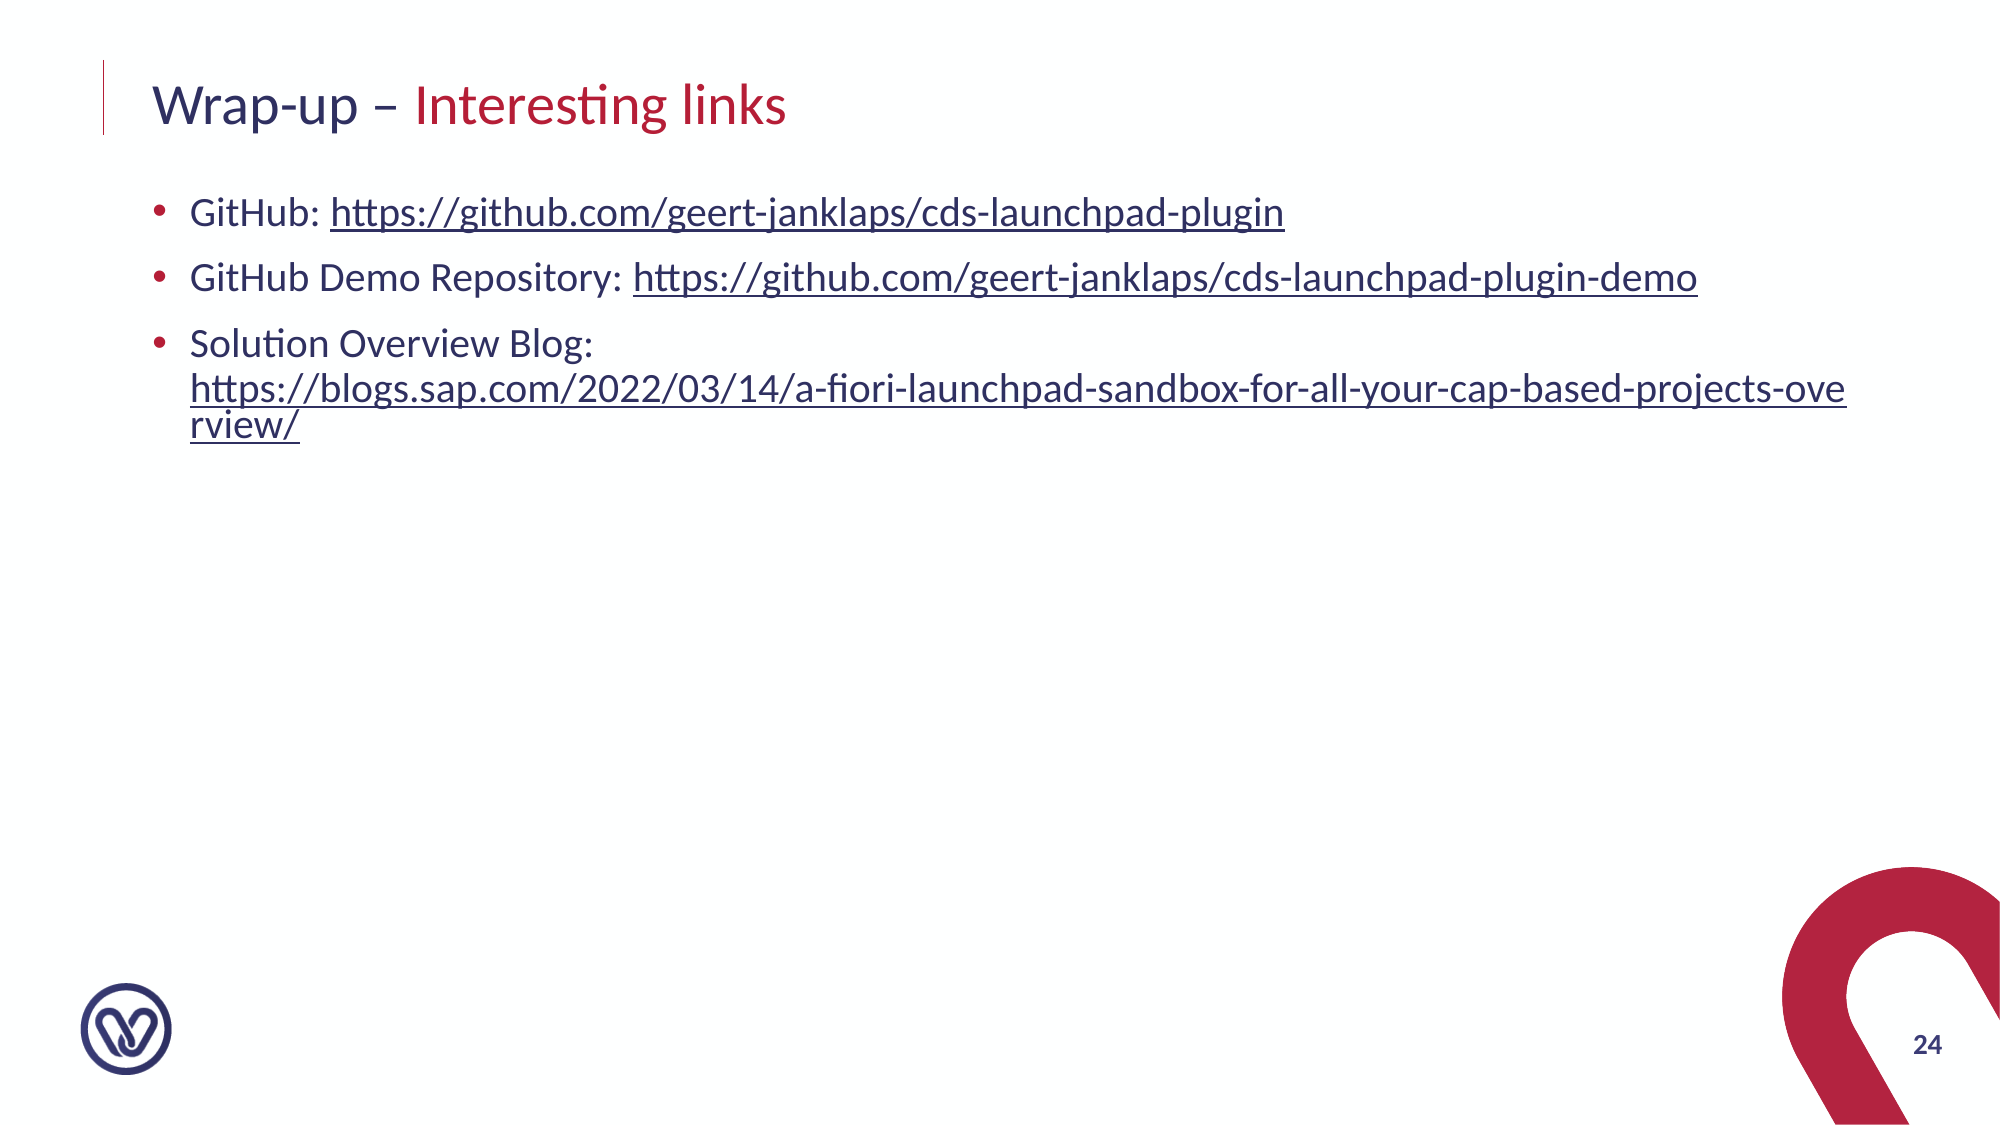

# Wrap-up – Interesting links
GitHub: https://github.com/geert-janklaps/cds-launchpad-plugin
GitHub Demo Repository: https://github.com/geert-janklaps/cds-launchpad-plugin-demo
Solution Overview Blog: https://blogs.sap.com/2022/03/14/a-fiori-launchpad-sandbox-for-all-your-cap-based-projects-overview/

24